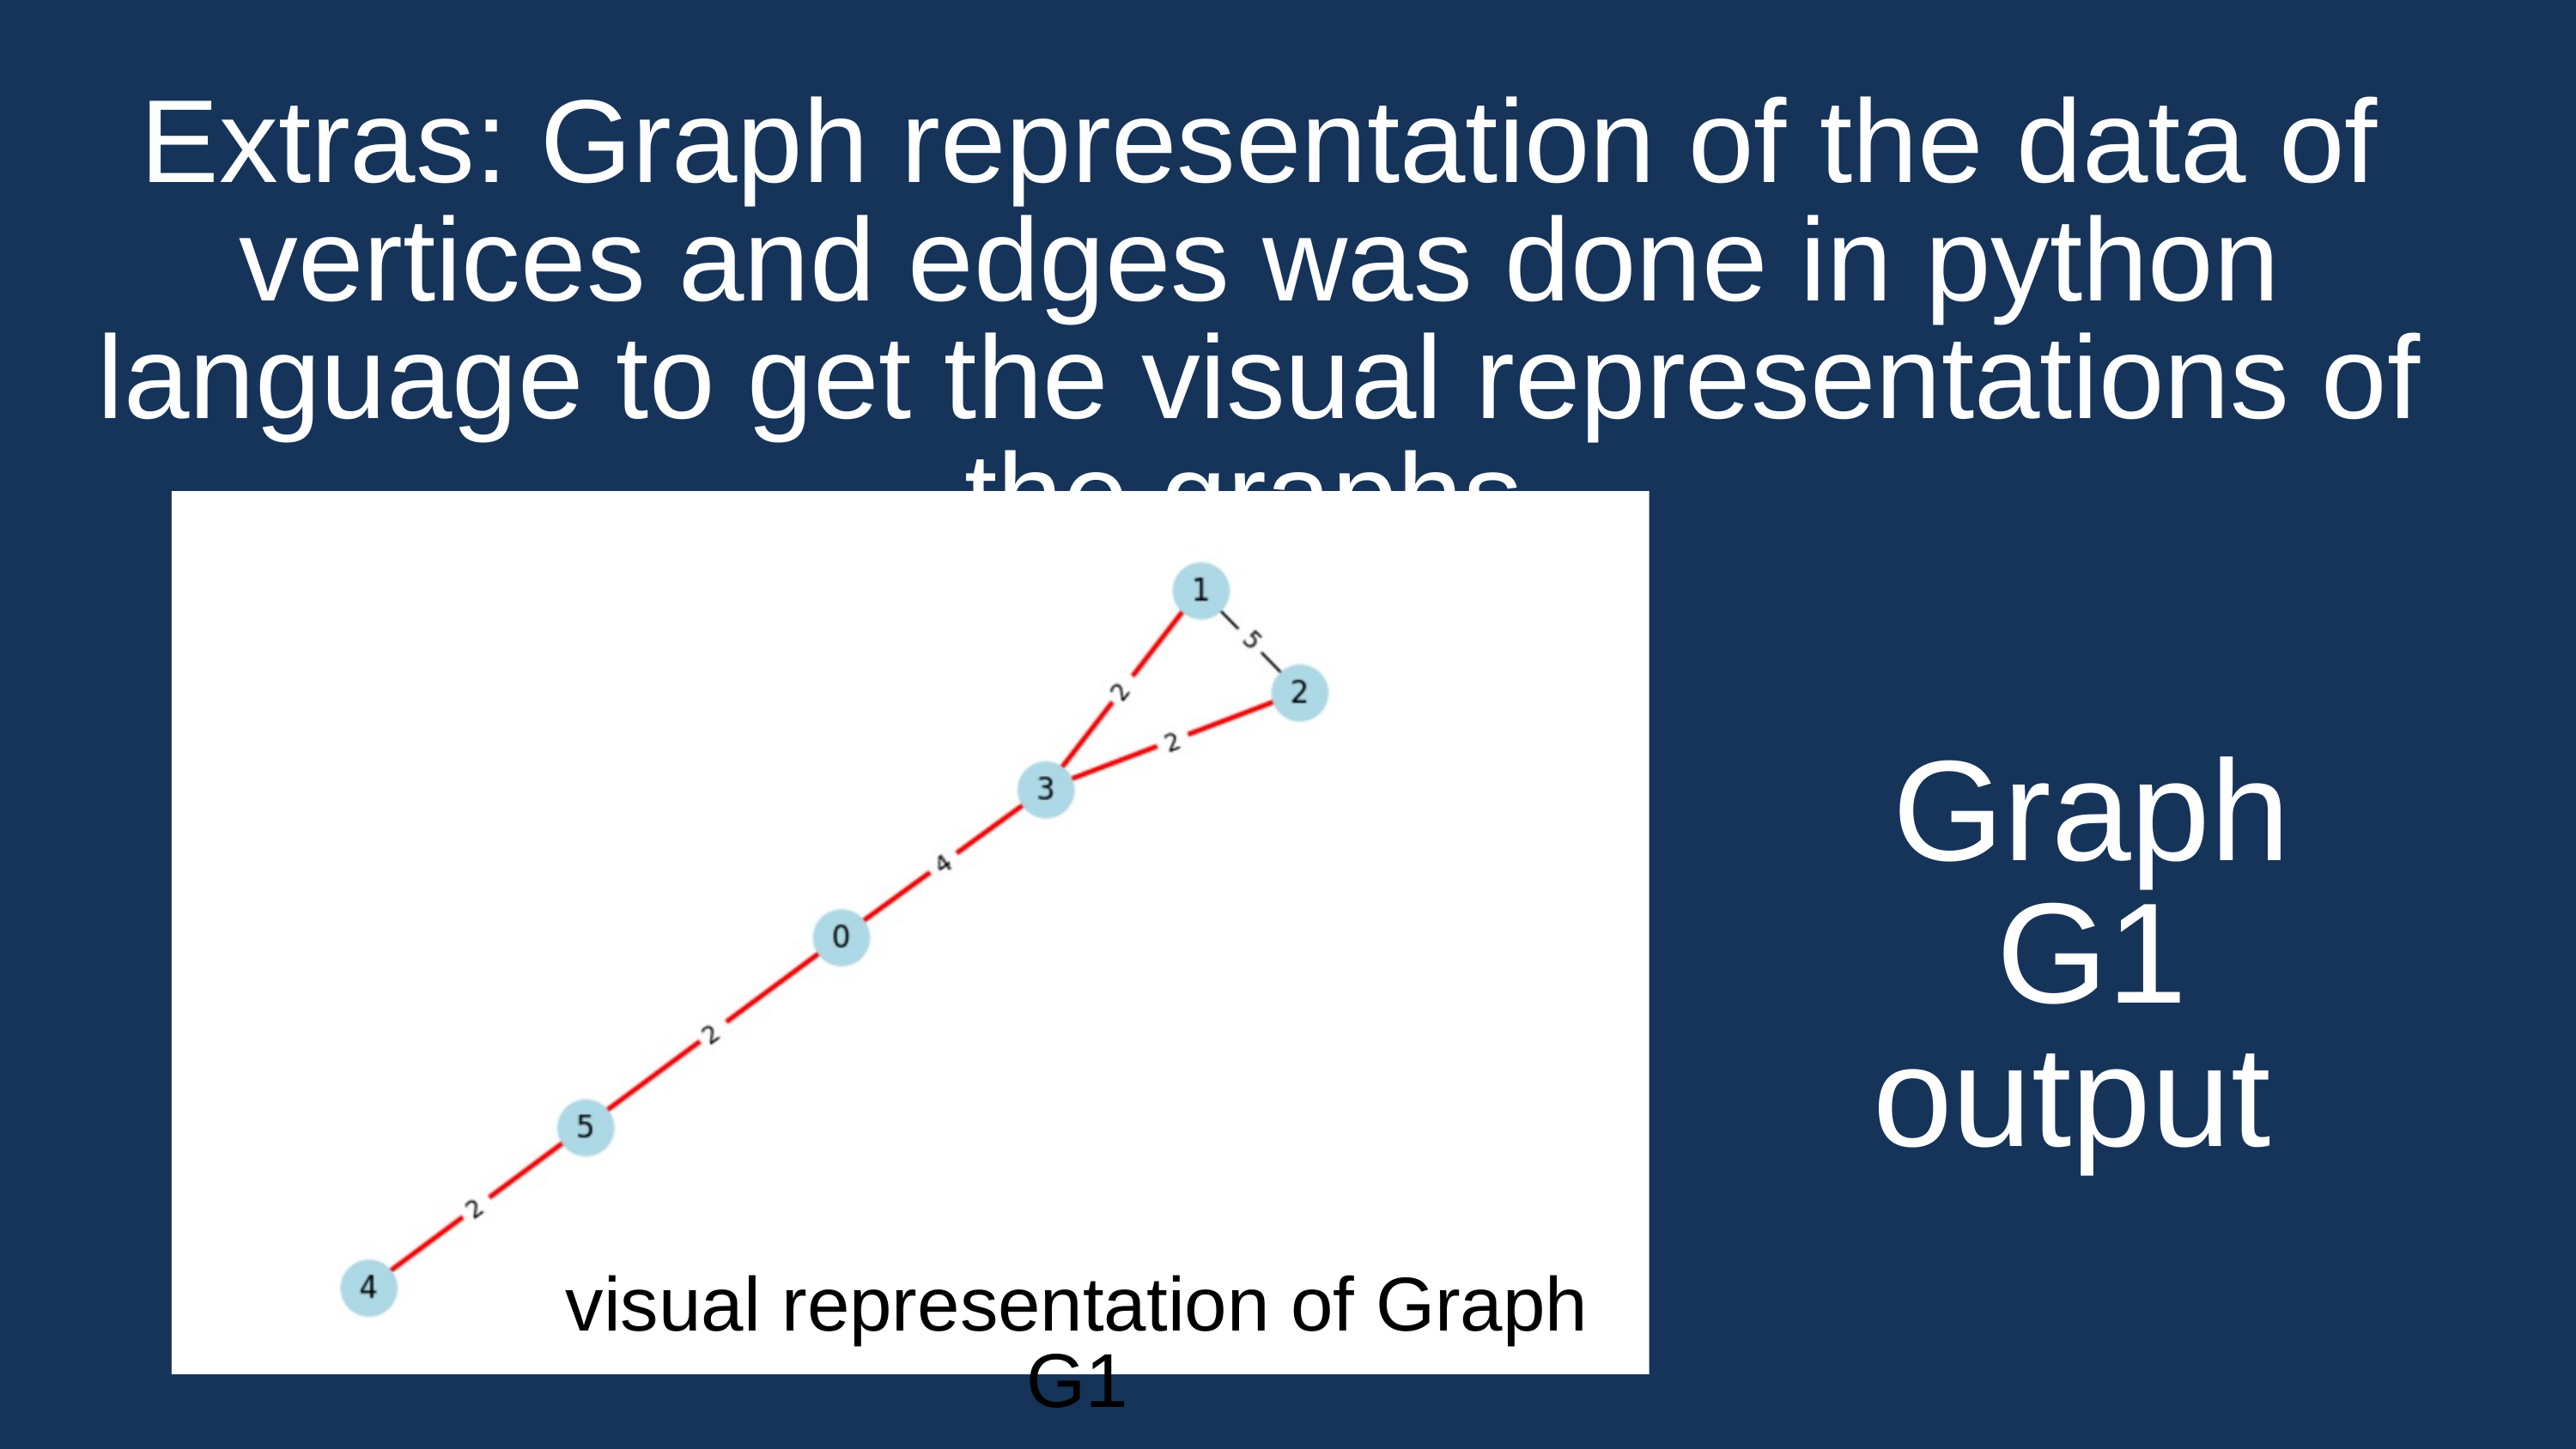

Extras: Graph representation of the data of vertices and edges was done in python language to get the visual representations of the graphs.

Graph G1
output
visual representation of Graph G1